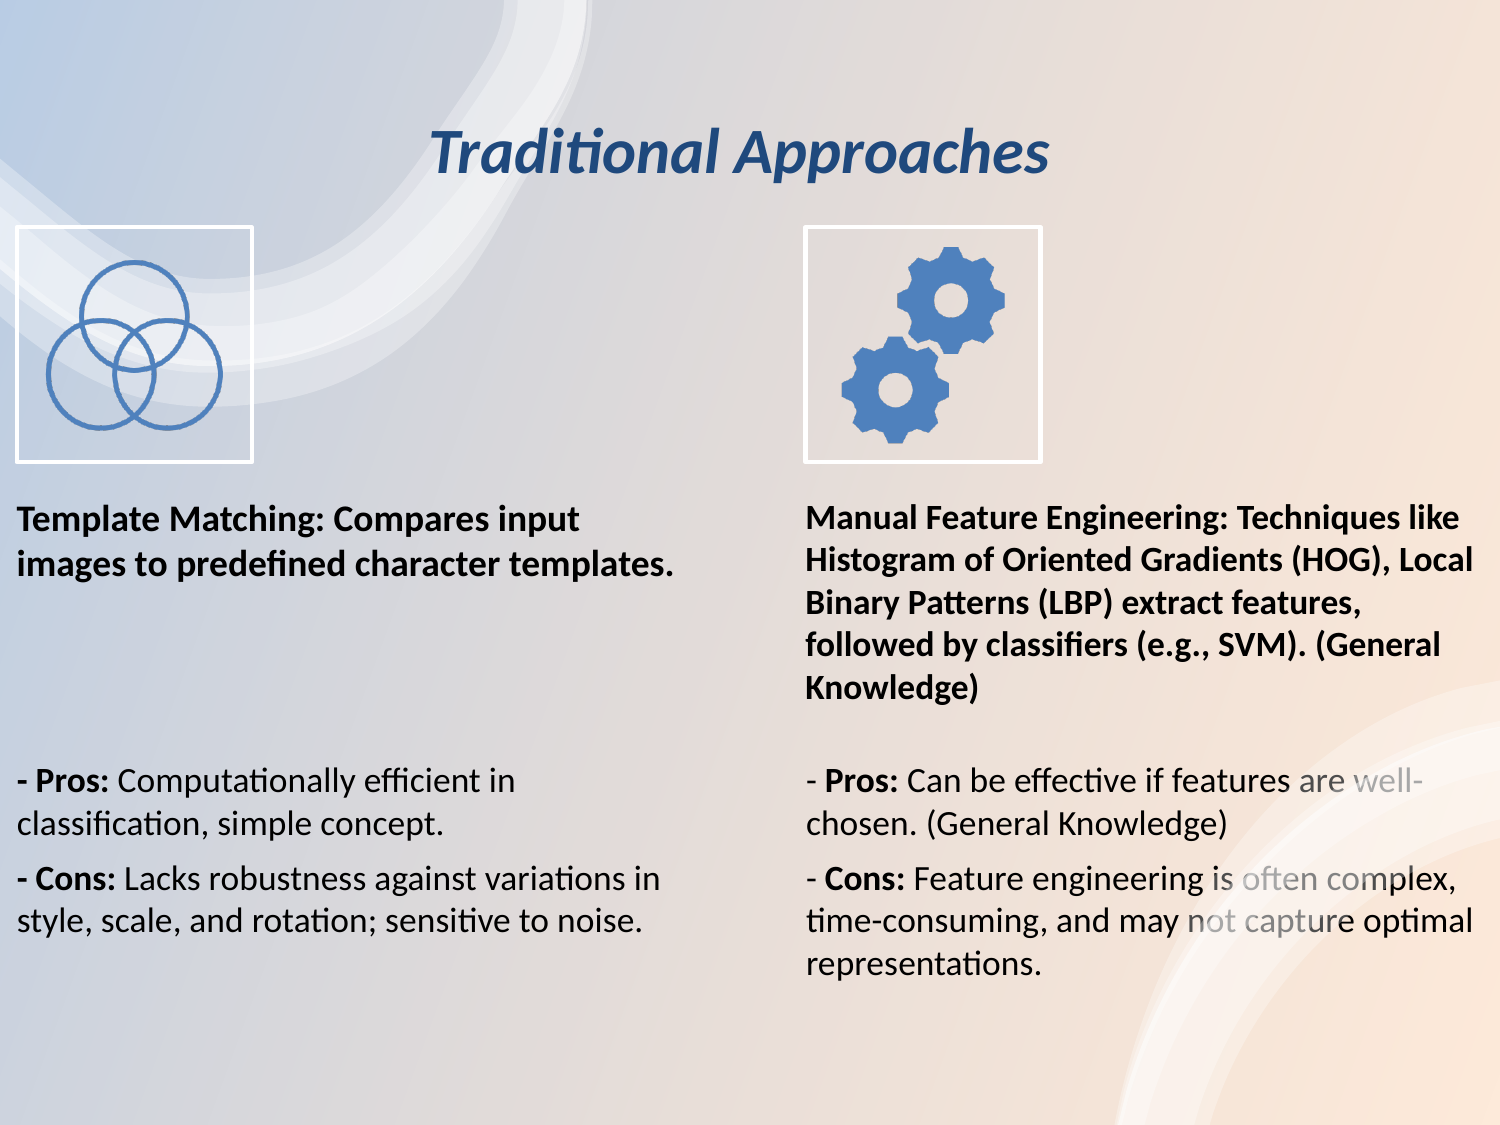

# Traditional Approaches
Template Matching: Compares input images to predefined character templates.
- Pros: Computationally efficient in classification, simple concept.
- Cons: Lacks robustness against variations in style, scale, and rotation; sensitive to noise.
Manual Feature Engineering: Techniques like Histogram of Oriented Gradients (HOG), Local Binary Patterns (LBP) extract features, followed by classifiers (e.g., SVM). (General Knowledge)
- Pros: Can be effective if features are well-chosen. (General Knowledge)
- Cons: Feature engineering is often complex, time-consuming, and may not capture optimal representations.